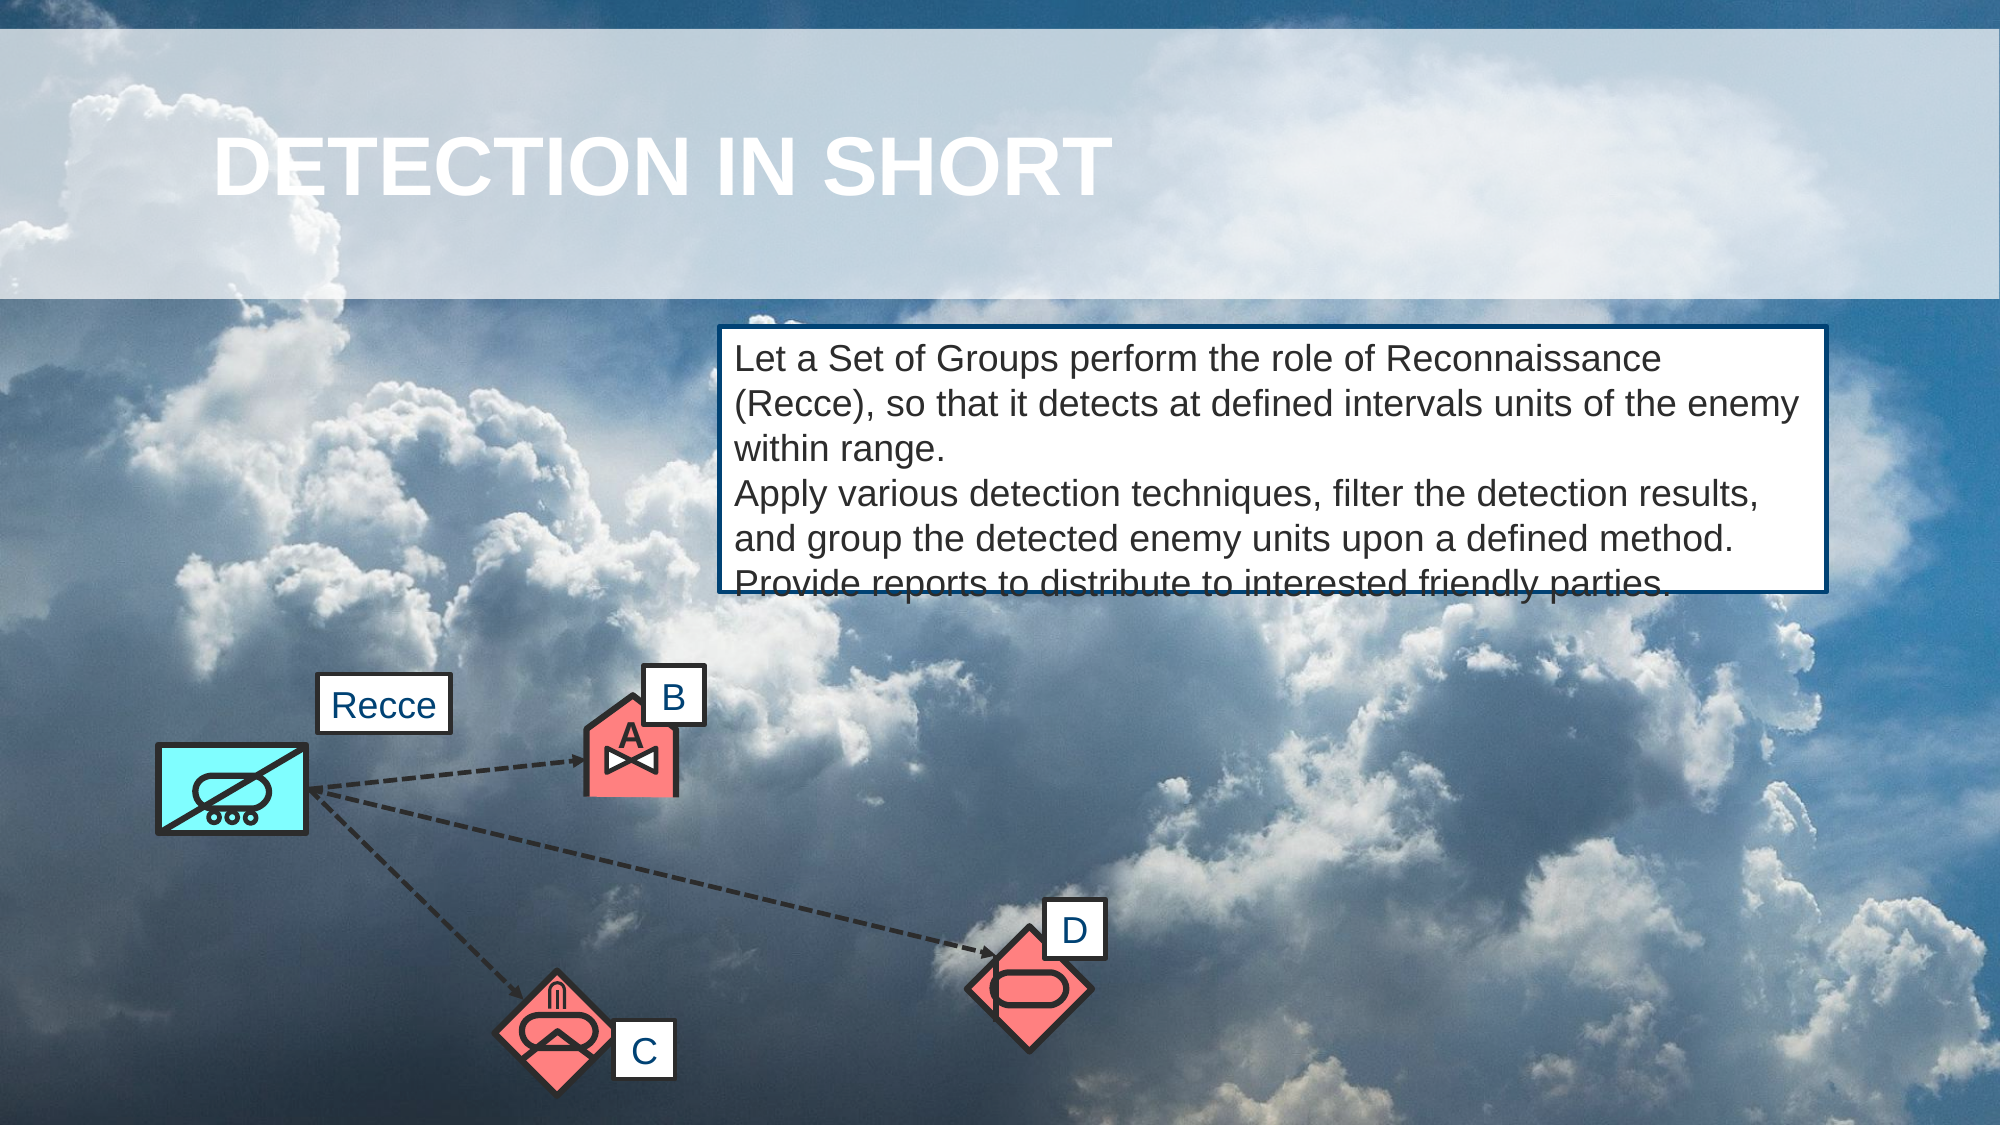

# DETECTION in short
Let a Set of Groups perform the role of Reconnaissance (Recce), so that it detects at defined intervals units of the enemy within range.
Apply various detection techniques, filter the detection results, and group the detected enemy units upon a defined method. Provide reports to distribute to interested friendly parties.
B
Recce

A

D

C